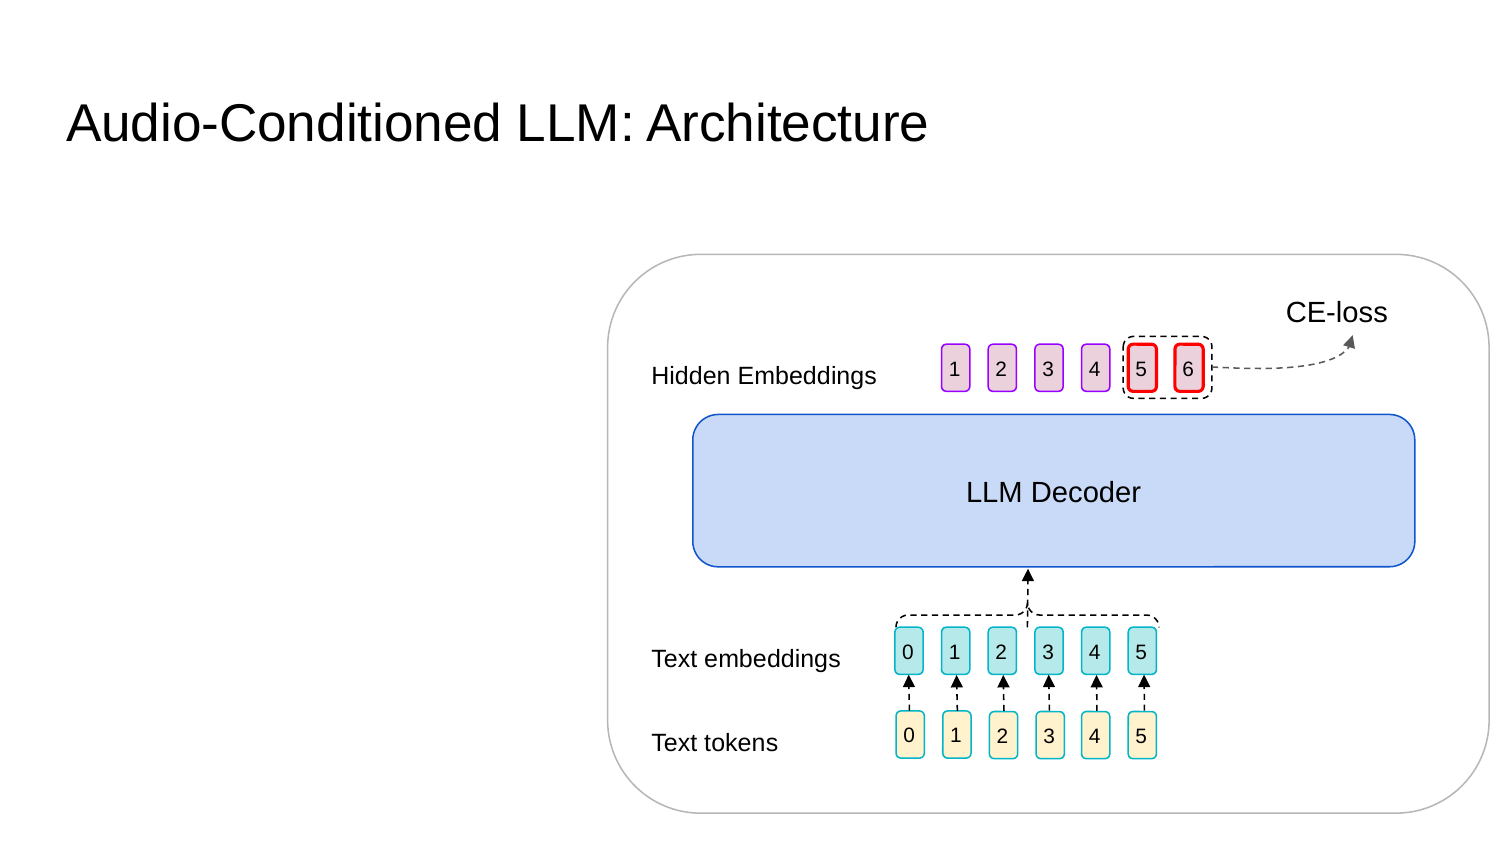

# Audio-Conditioned LLM: Architecture

CE-loss

1
2
3
4
5
6
Hidden Embeddings
LLM Decoder

Text embeddings
0
1
2
3
4
5
Text tokens
0
1
2
3
4
5